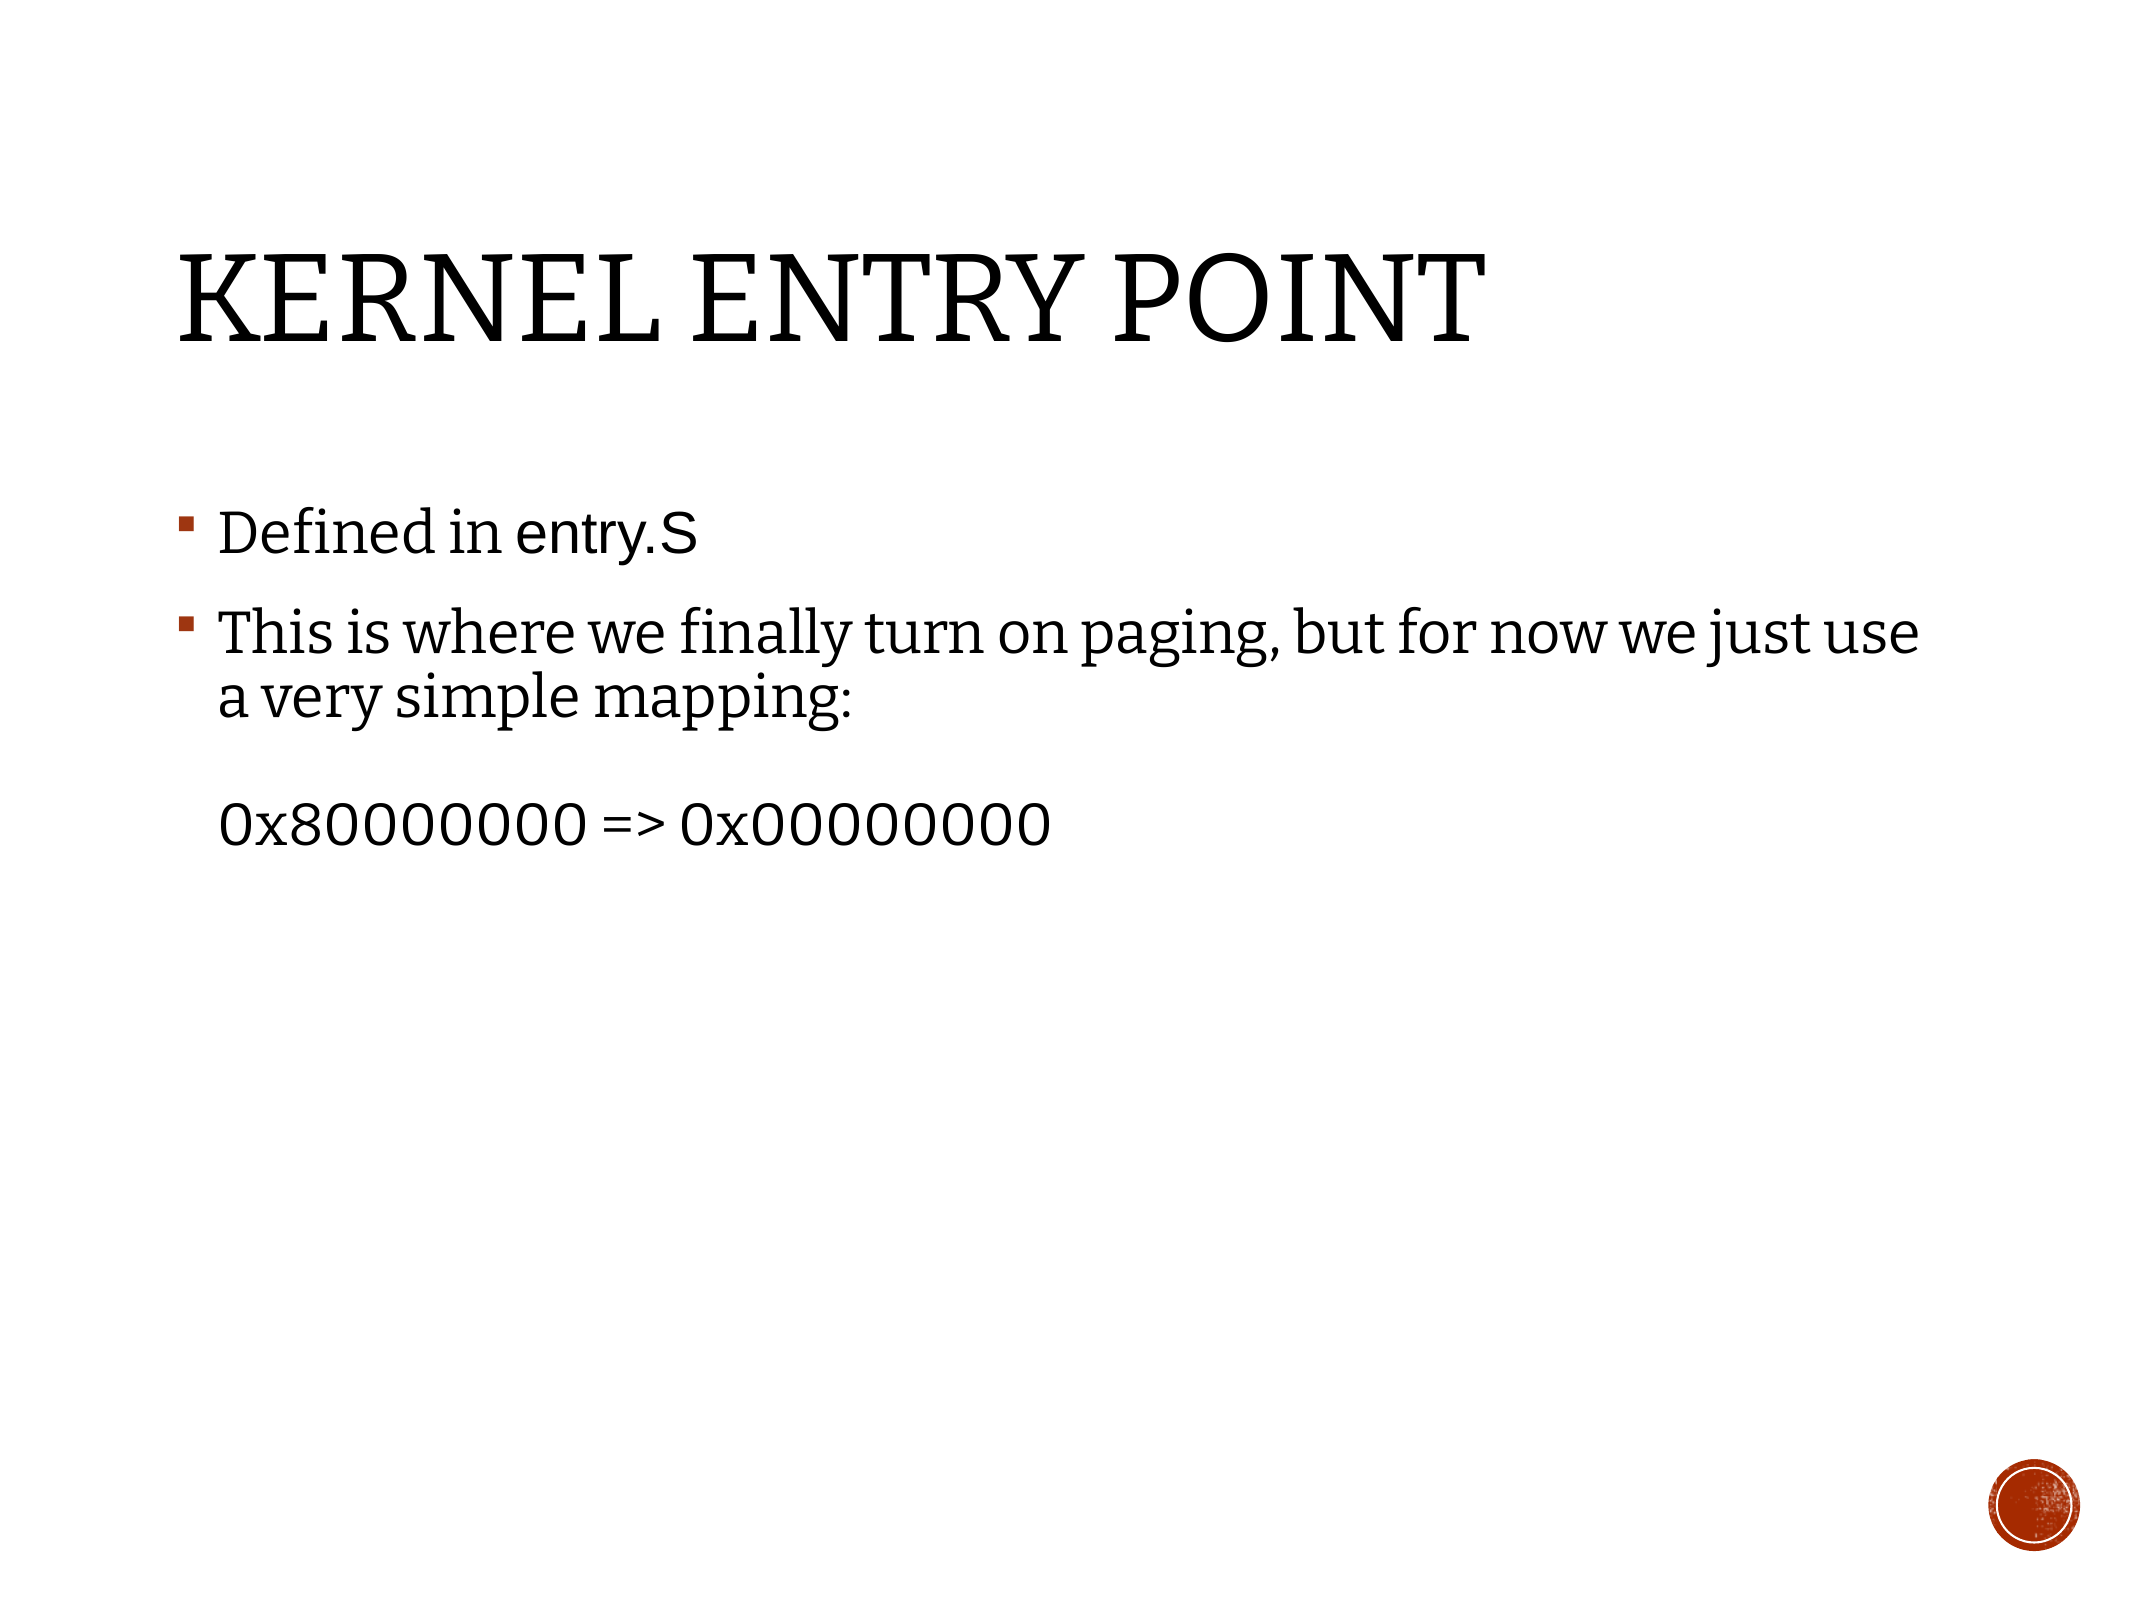

# Kernel Entry Point
Defined in entry.S
This is where we finally turn on paging, but for now we just use a very simple mapping:
0x80000000 => 0x00000000